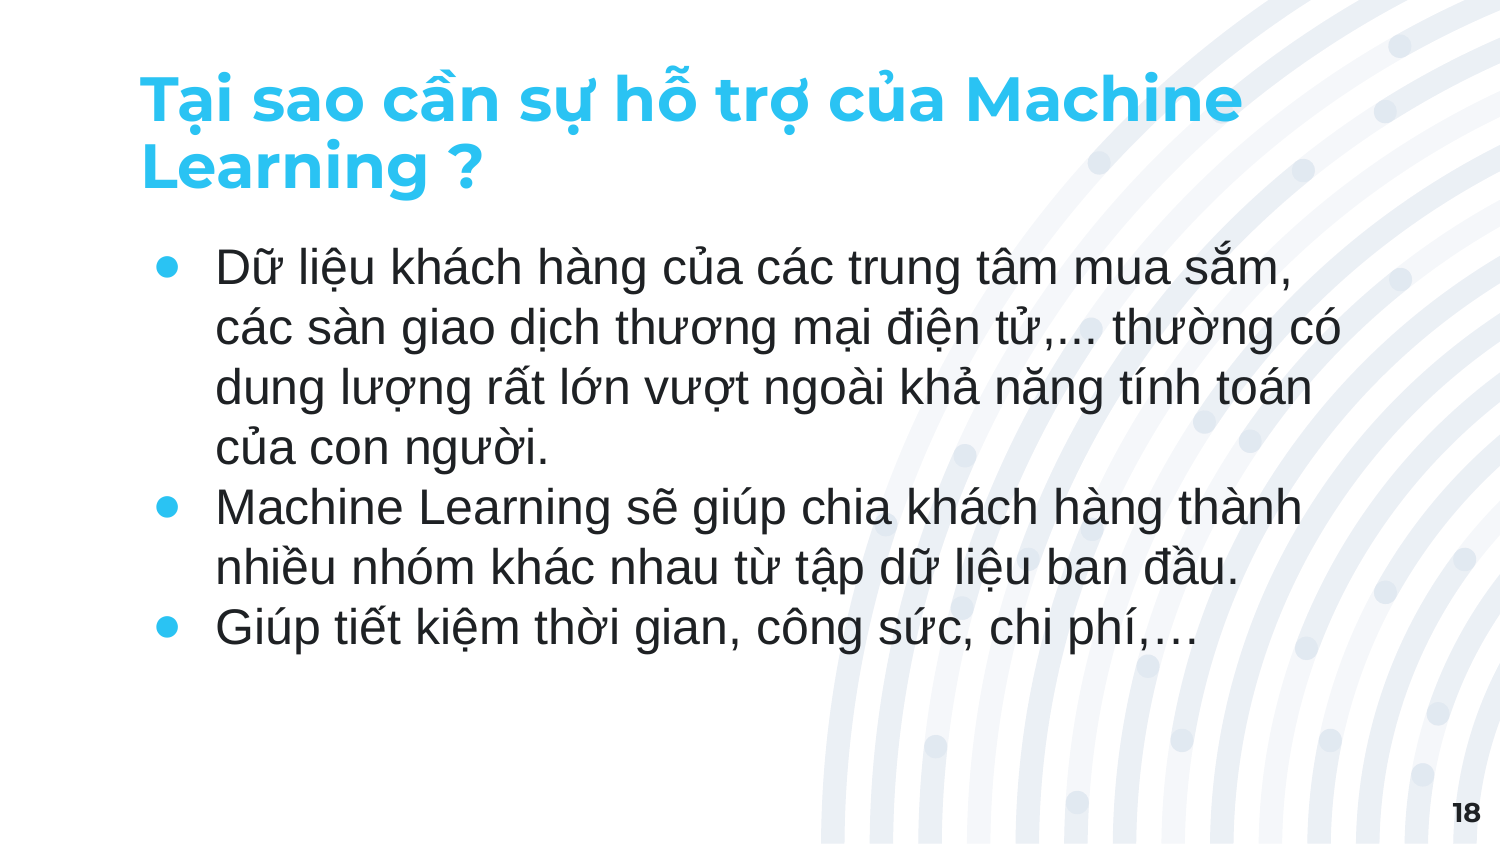

# Tại sao cần sự hỗ trợ của Machine Learning ?
Dữ liệu khách hàng của các trung tâm mua sắm, các sàn giao dịch thương mại điện tử,... thường có dung lượng rất lớn vượt ngoài khả năng tính toán của con người.
Machine Learning sẽ giúp chia khách hàng thành nhiều nhóm khác nhau từ tập dữ liệu ban đầu.
Giúp tiết kiệm thời gian, công sức, chi phí,…
18